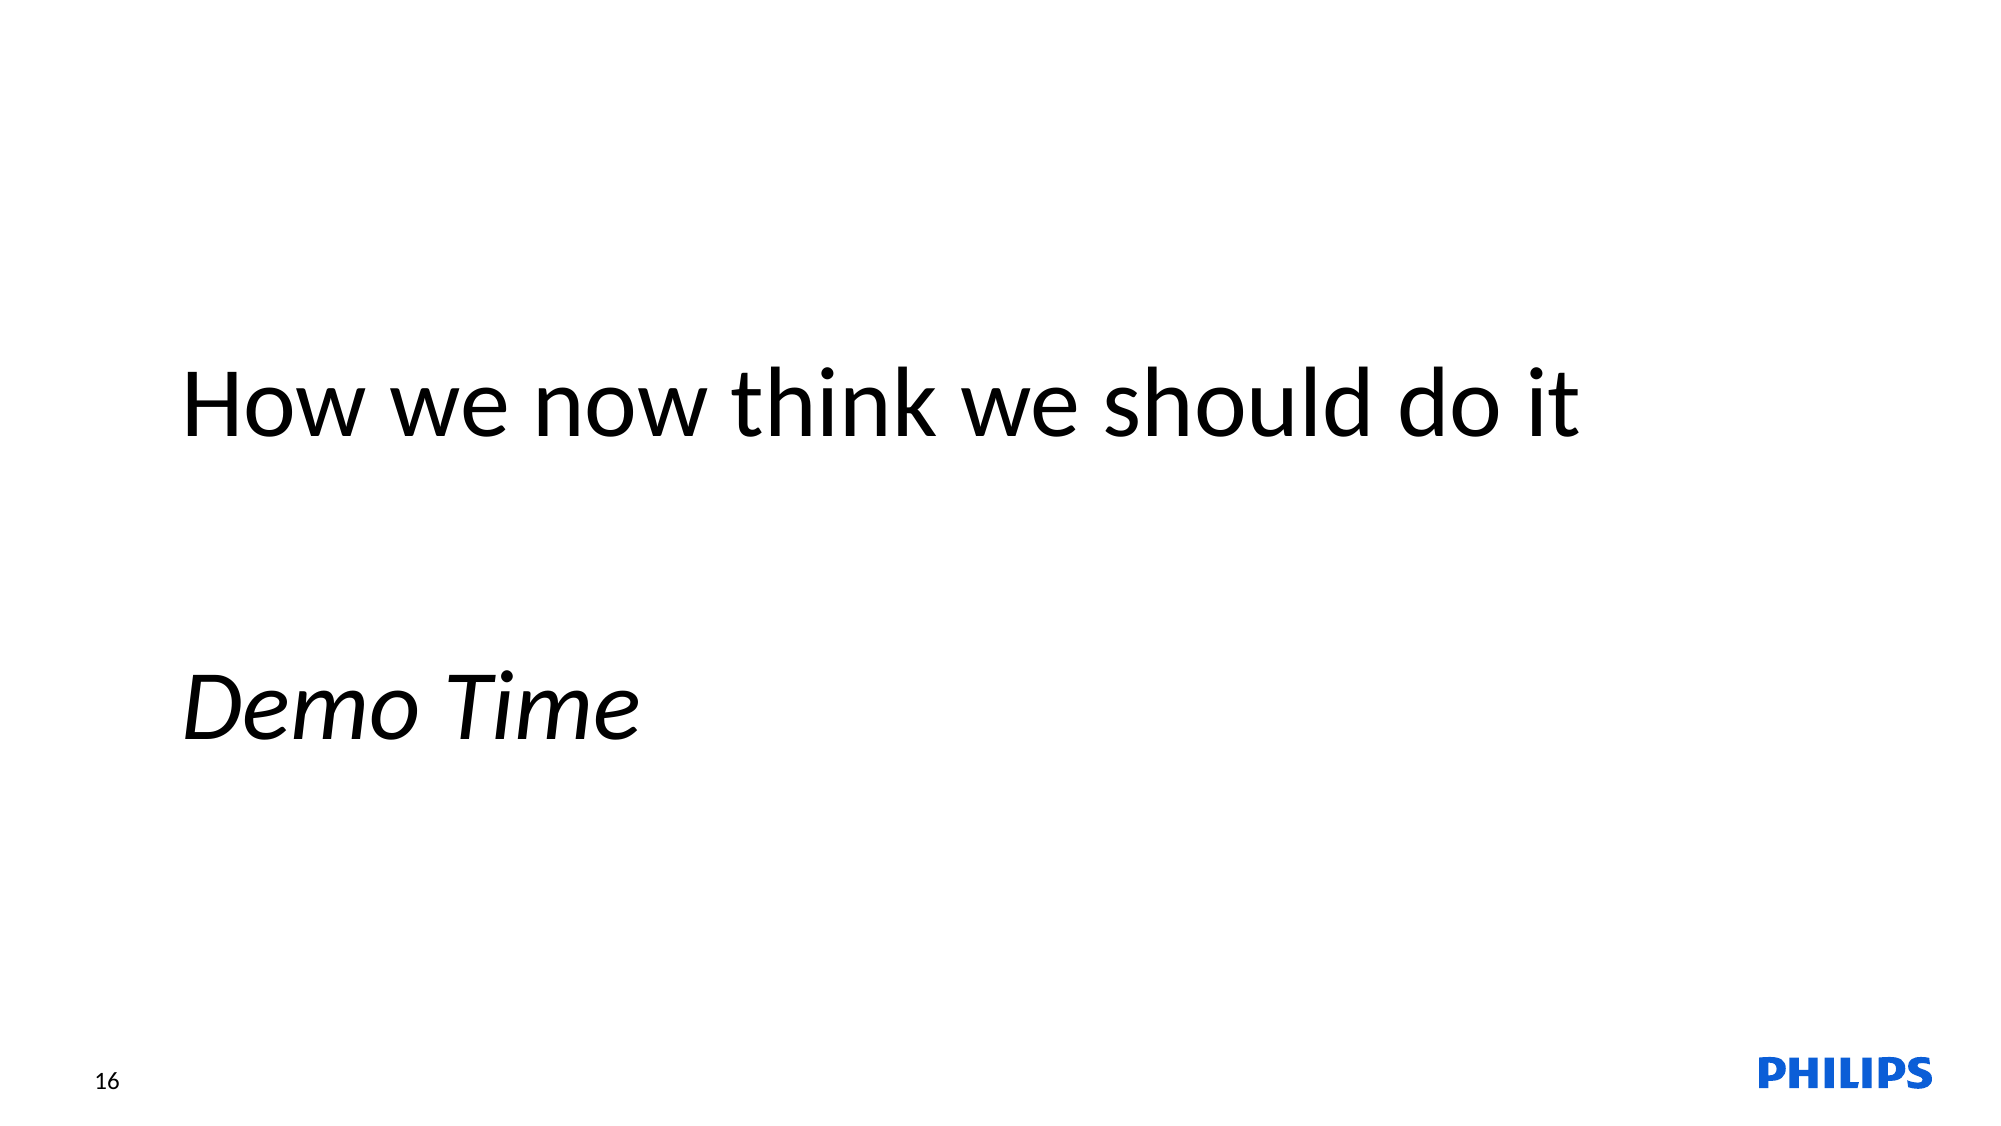

How we now think we should do it
Demo Time